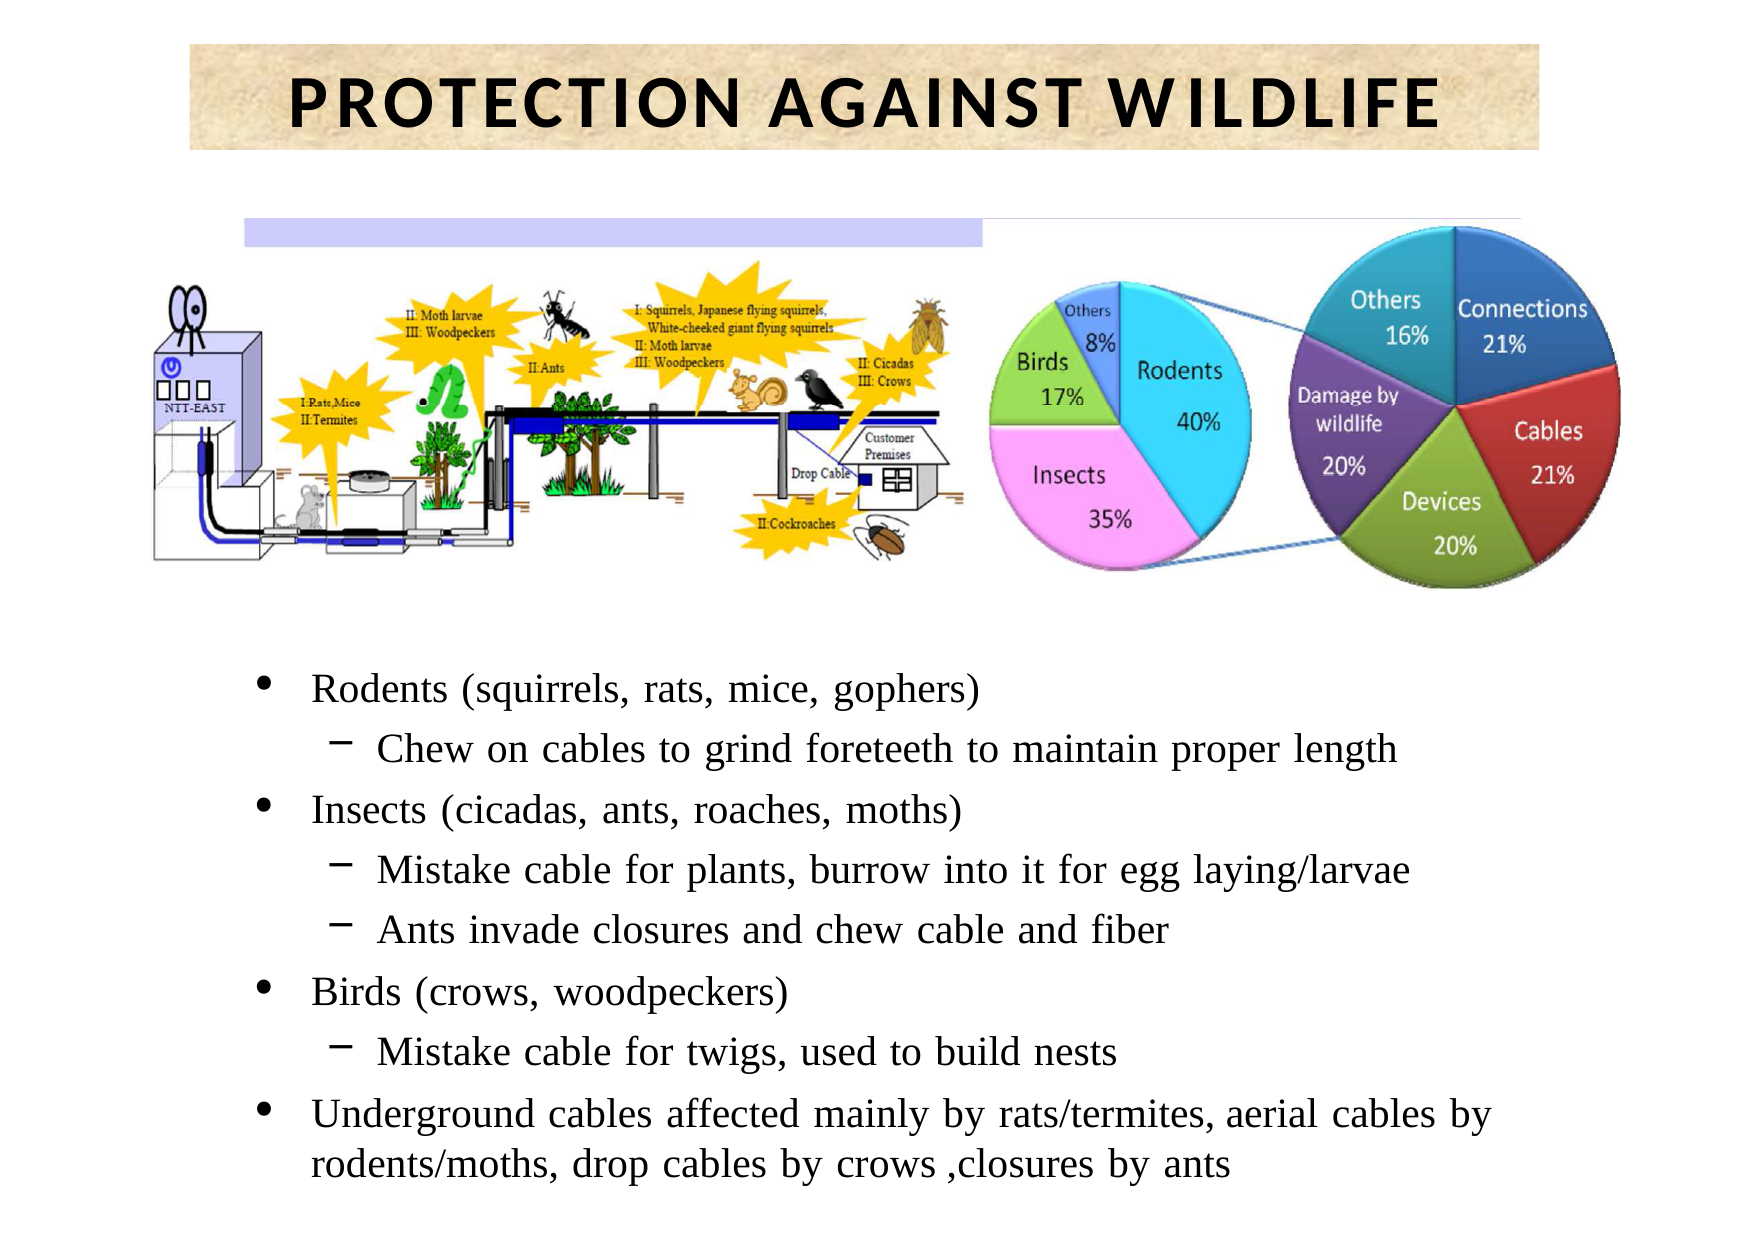

PROTECTION AGAINST WILDLIFE

Rodents (squirrels, rats, mice, gophers)
Chew on cables to grind foreteeth to maintain proper length

Insects (cicadas, ants, roaches, moths)
Mistake cable for plants, burrow into it for egg laying/larvae
Ants invade closures and chew cable and fiber

Birds (crows, woodpeckers)
Mistake cable for twigs, used to build nests

Underground cables affected mainly by rats/termites, aerial cables by rodents/moths, drop cables by crows ,closures by ants